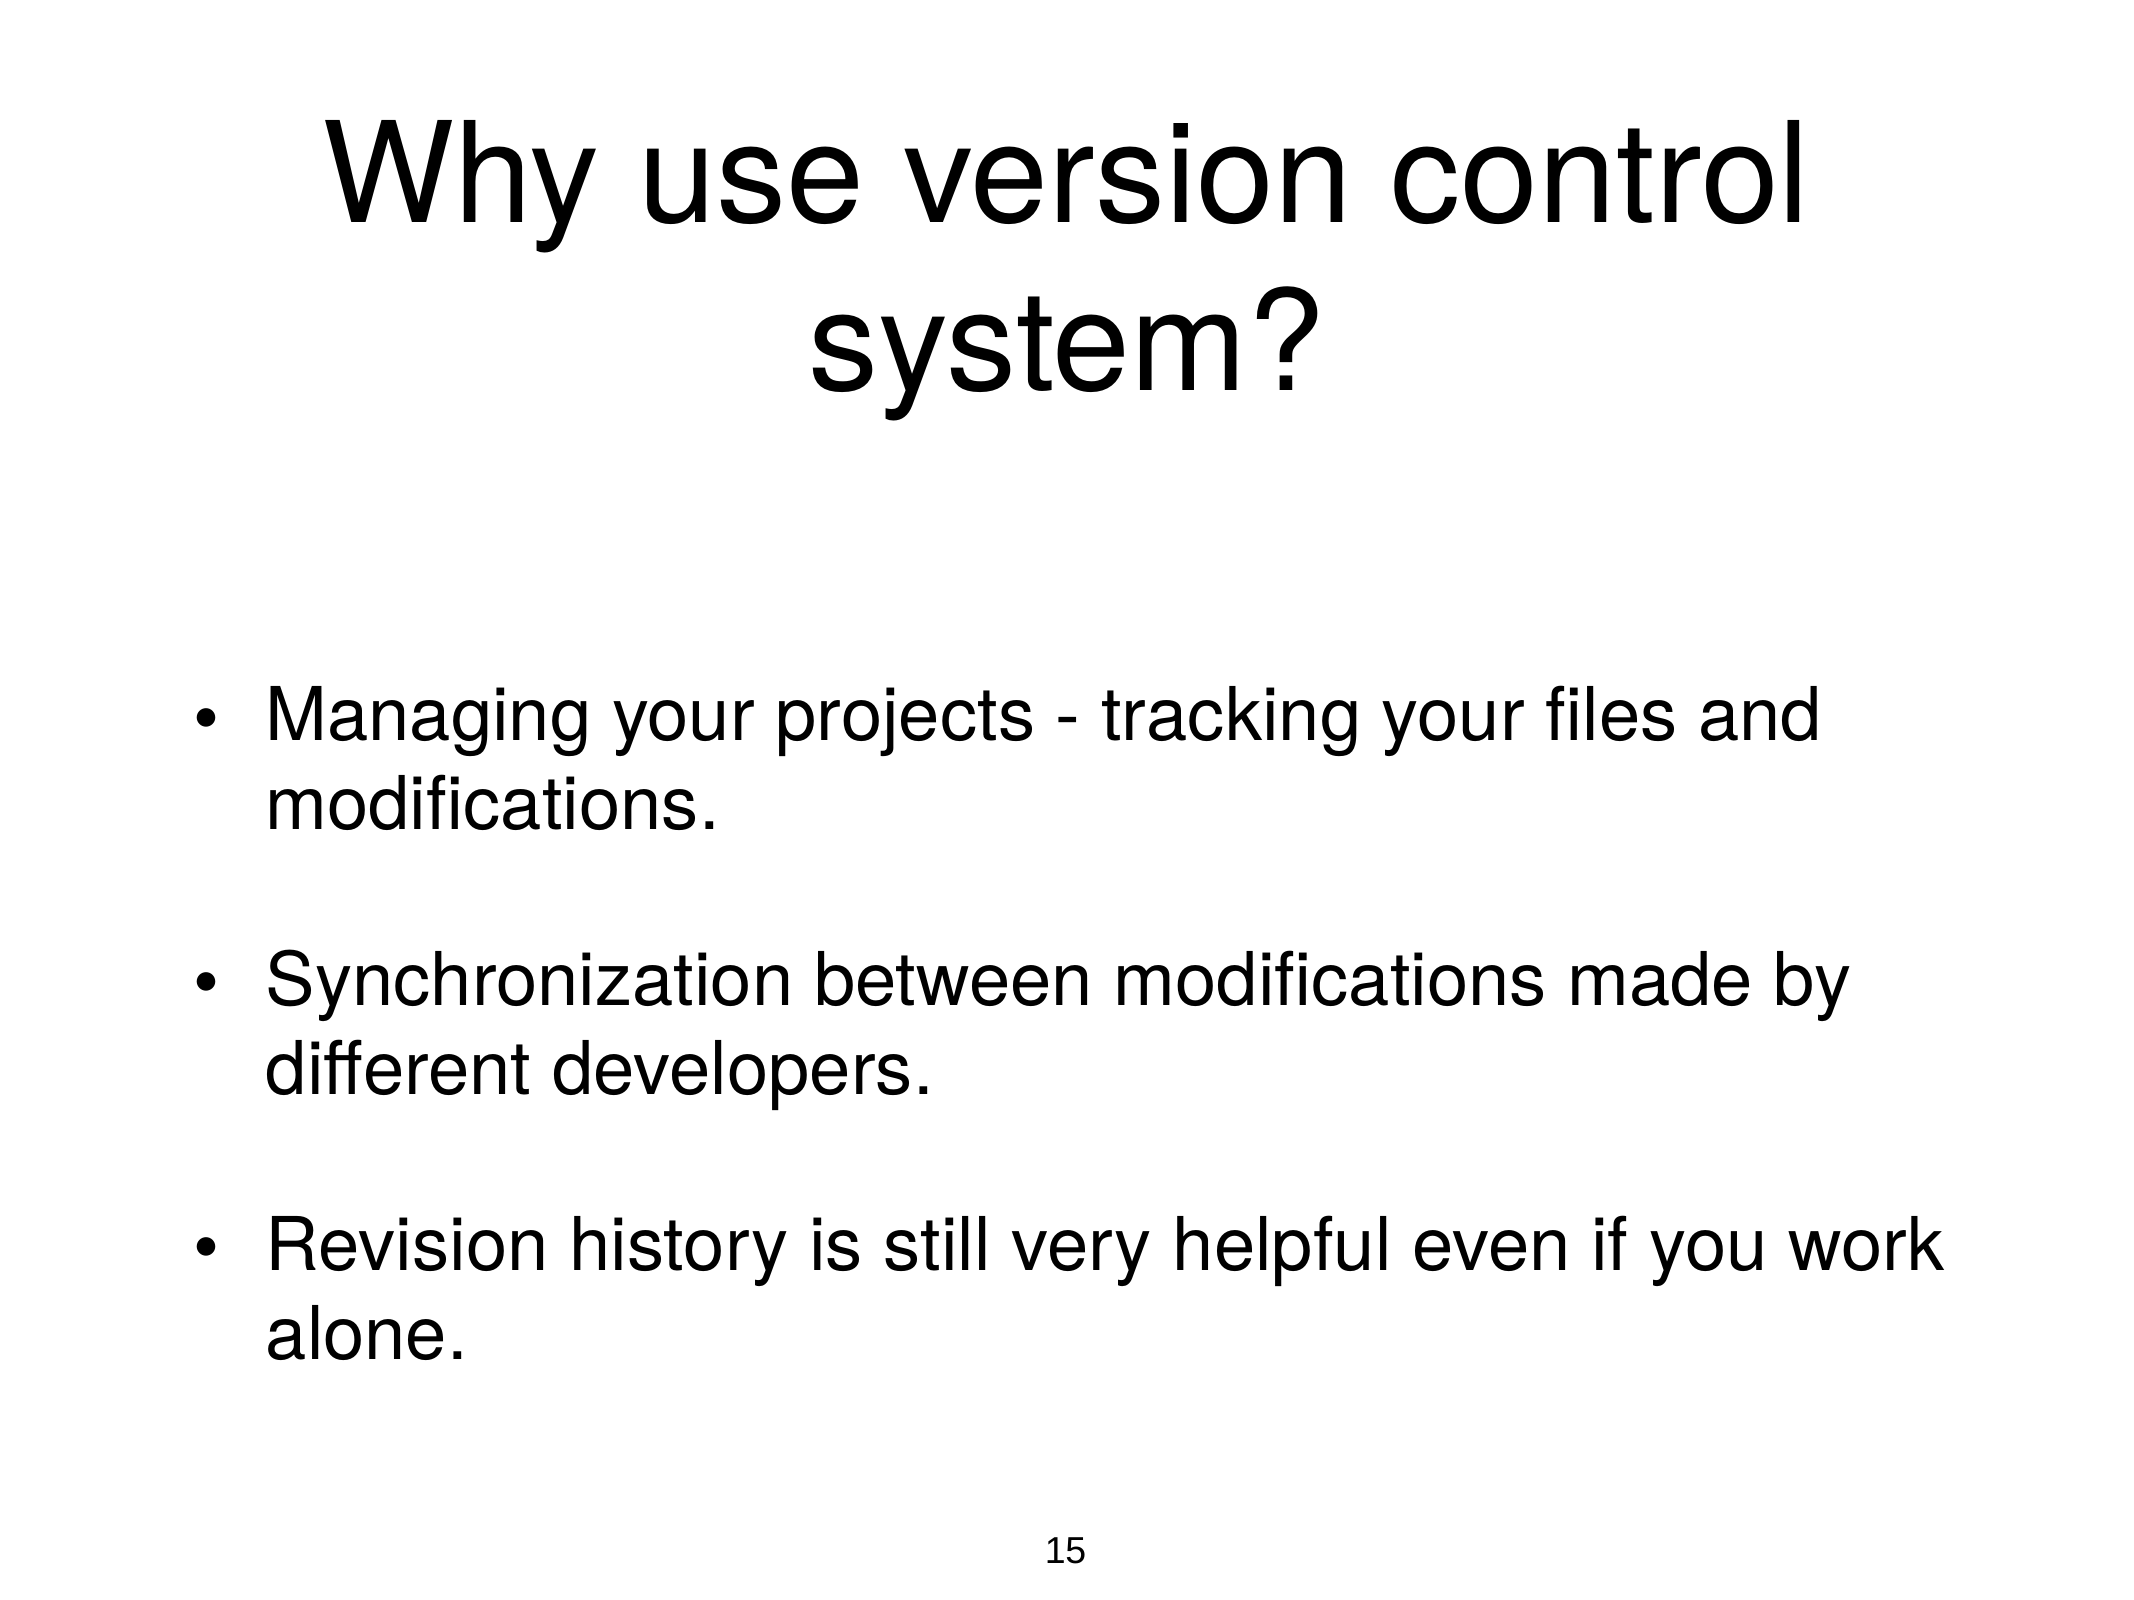

# Why use version control system?
Managing your projects - tracking your files and modifications.
Synchronization between modifications made by different developers.
Revision history is still very helpful even if you work alone.
15